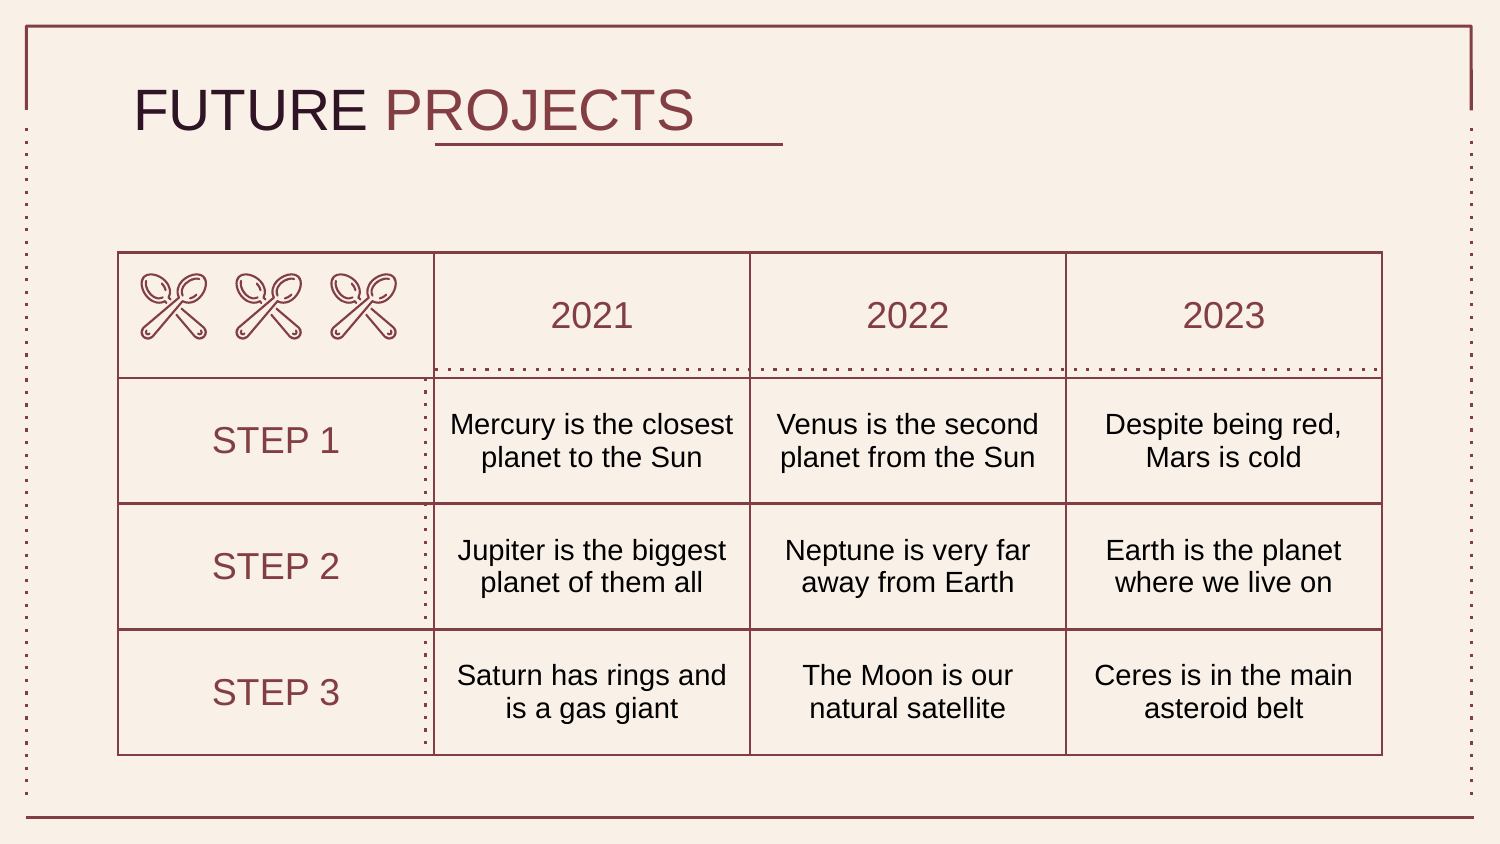

# FUTURE PROJECTS
|  | 2021 | 2022 | 2023 |
| --- | --- | --- | --- |
| STEP 1 | Mercury is the closest planet to the Sun | Venus is the second planet from the Sun | Despite being red, Mars is cold |
| STEP 2 | Jupiter is the biggest planet of them all | Neptune is very far away from Earth | Earth is the planet where we live on |
| STEP 3 | Saturn has rings and is a gas giant | The Moon is our natural satellite | Ceres is in the main asteroid belt |